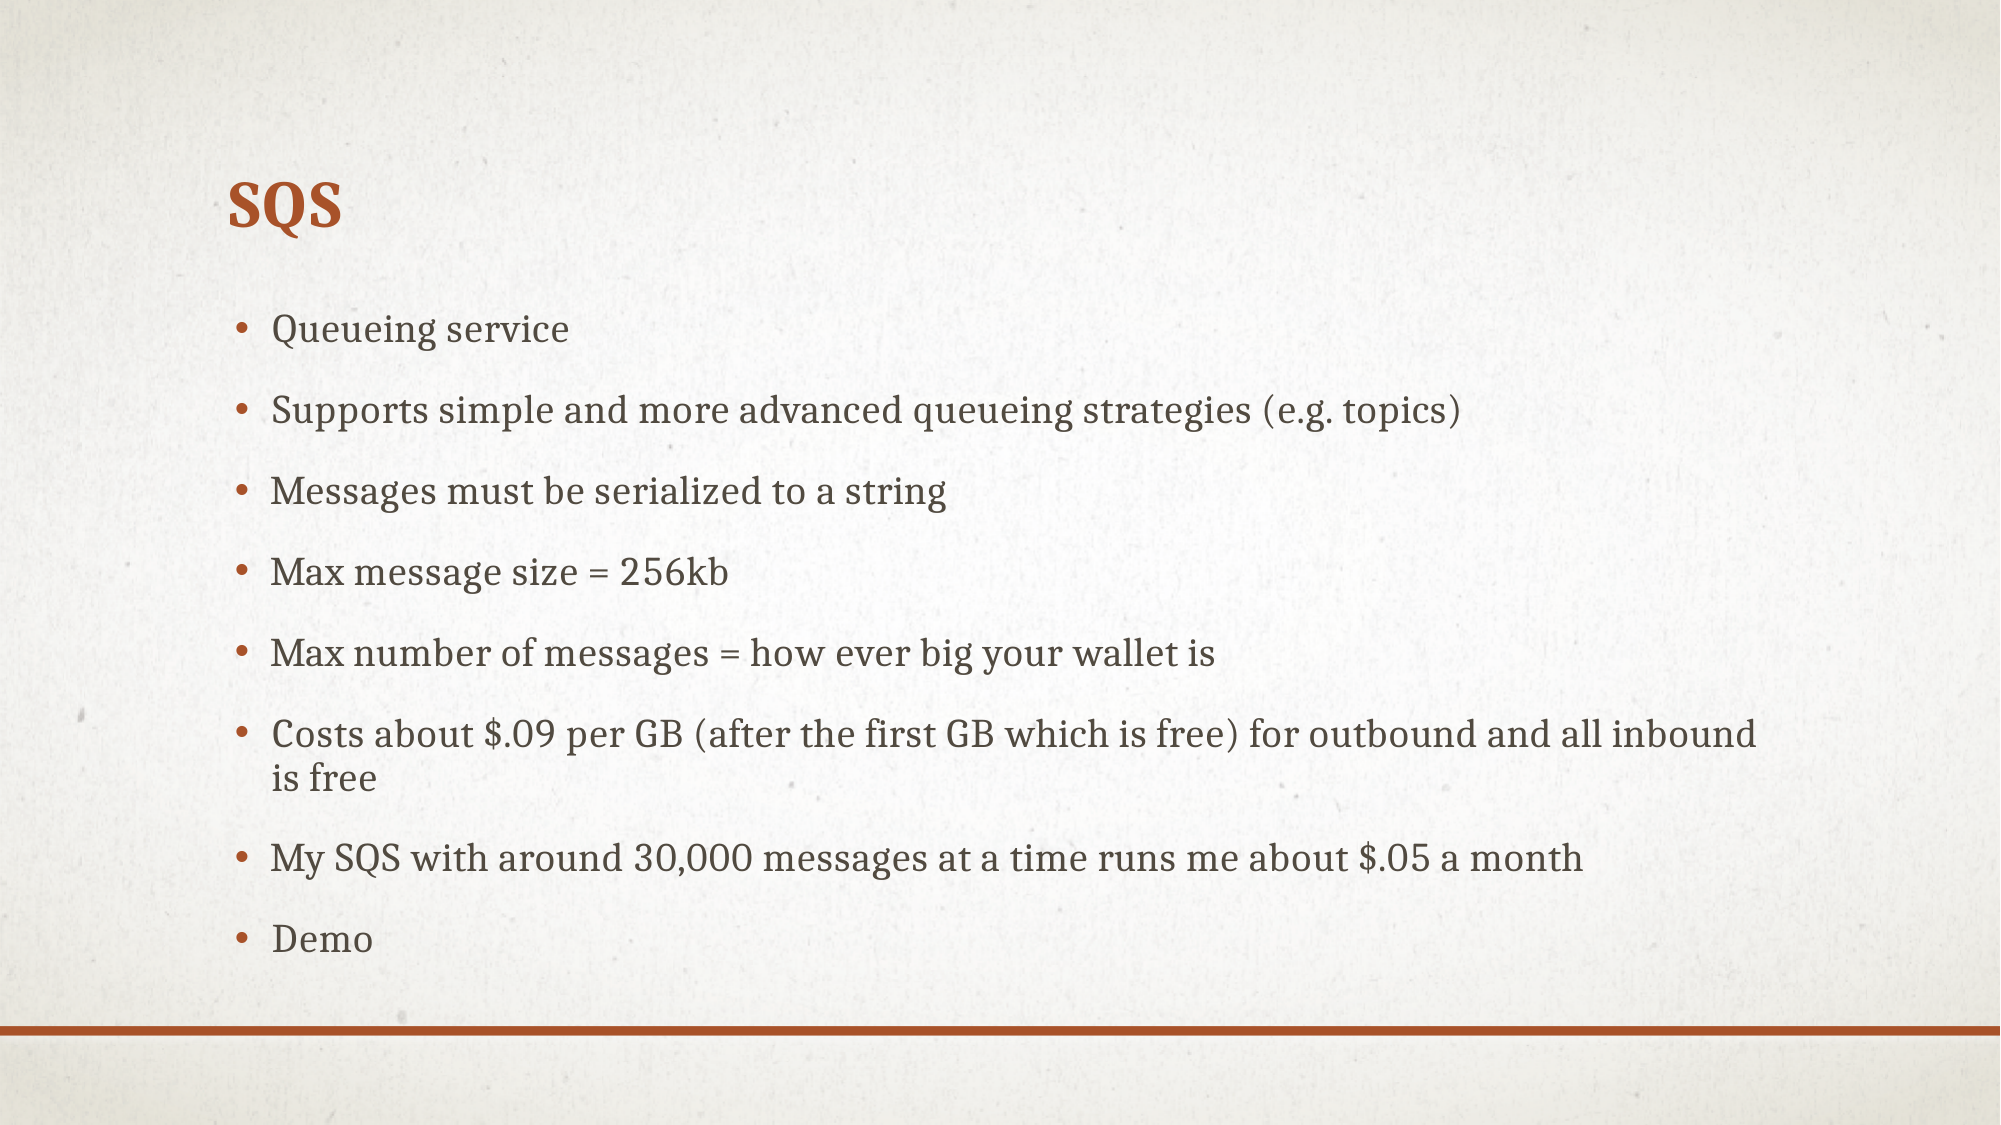

# SQS
Queueing service
Supports simple and more advanced queueing strategies (e.g. topics)
Messages must be serialized to a string
Max message size = 256kb
Max number of messages = how ever big your wallet is
Costs about $.09 per GB (after the first GB which is free) for outbound and all inbound is free
My SQS with around 30,000 messages at a time runs me about $.05 a month
Demo